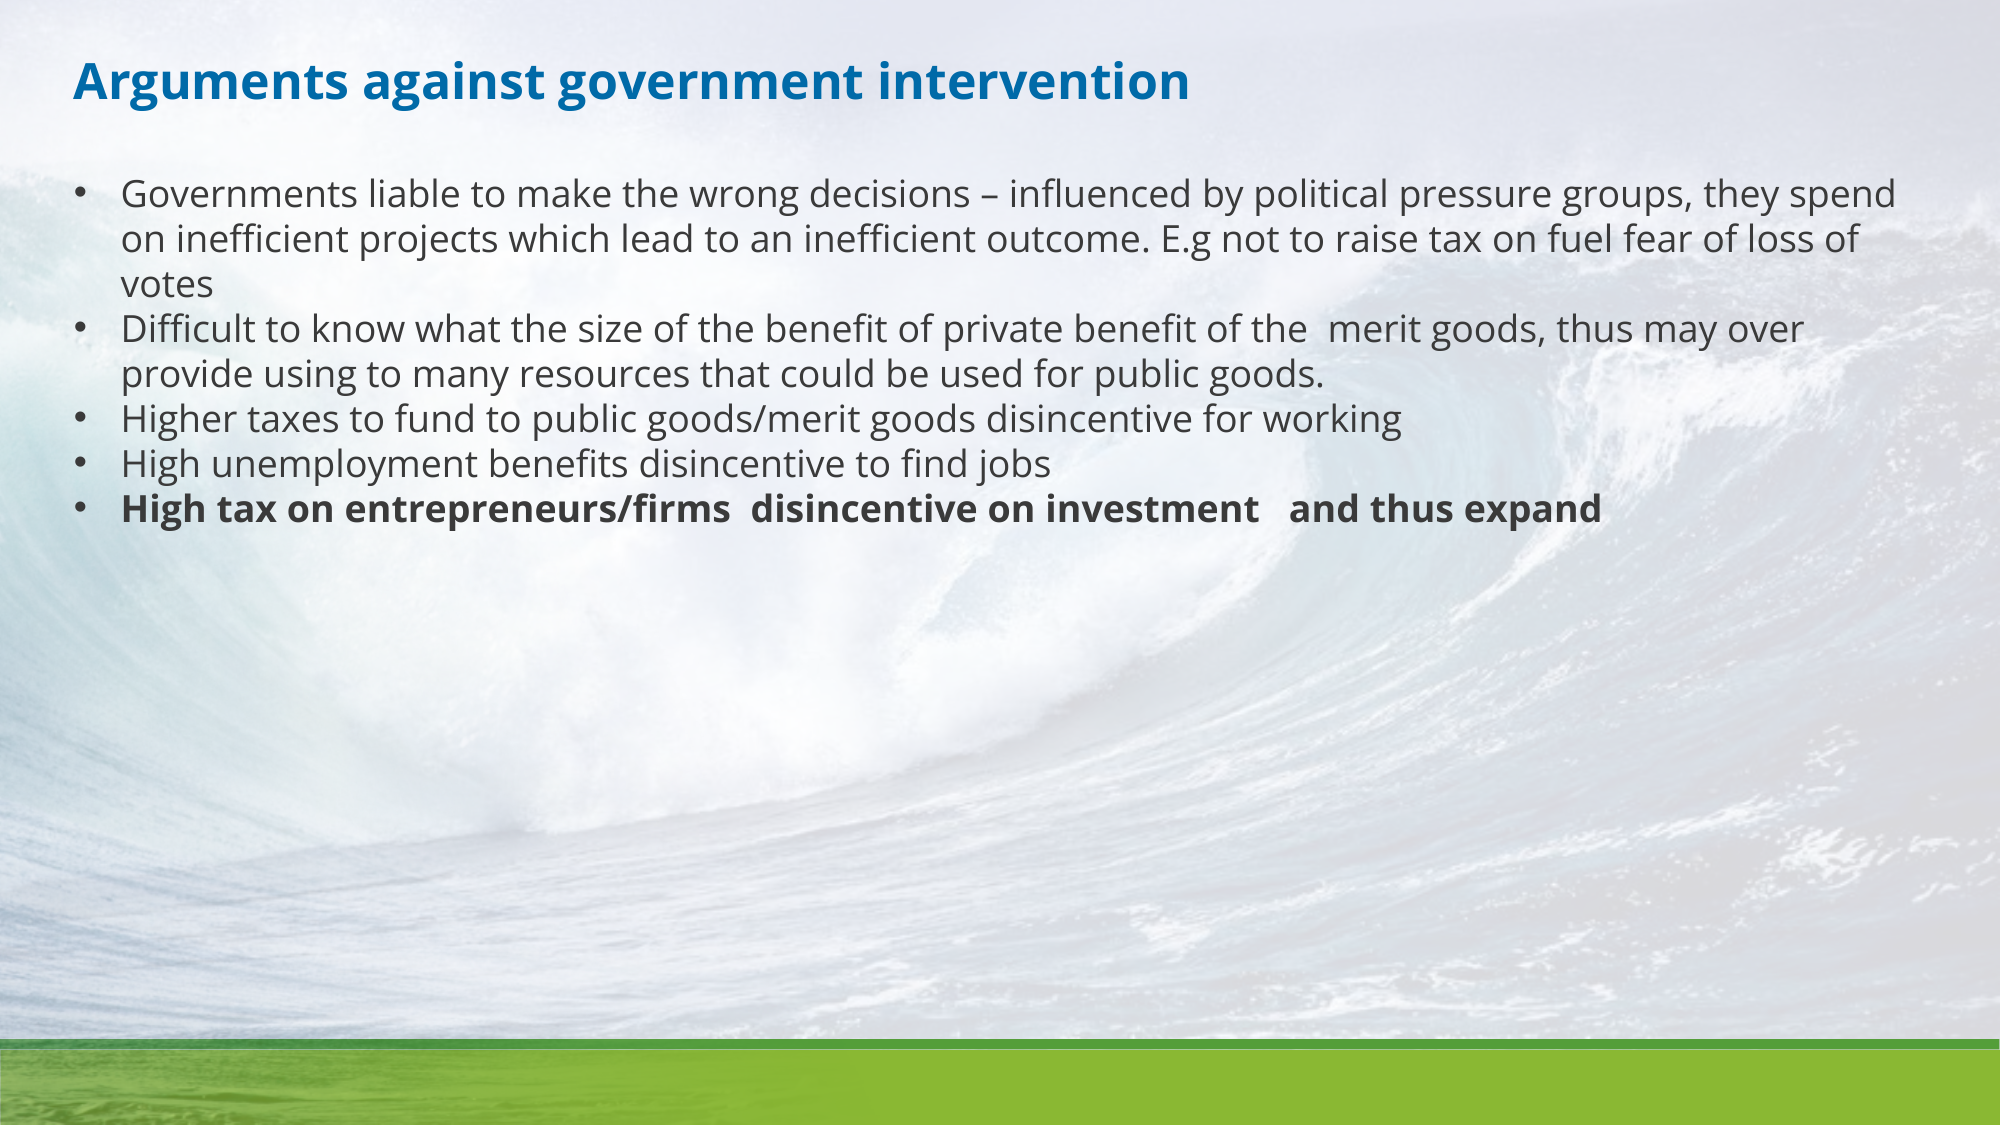

Arguments against government intervention

Governments liable to make the wrong decisions – influenced by political pressure groups, they spend on inefficient projects which lead to an inefficient outcome. E.g not to raise tax on fuel fear of loss of votes
Difficult to know what the size of the benefit of private benefit of the  merit goods, thus may over provide using to many resources that could be used for public goods.
Higher taxes to fund to public goods/merit goods disincentive for working
High unemployment benefits disincentive to find jobs
High tax on entrepreneurs/firms  disincentive on investment   and thus expand